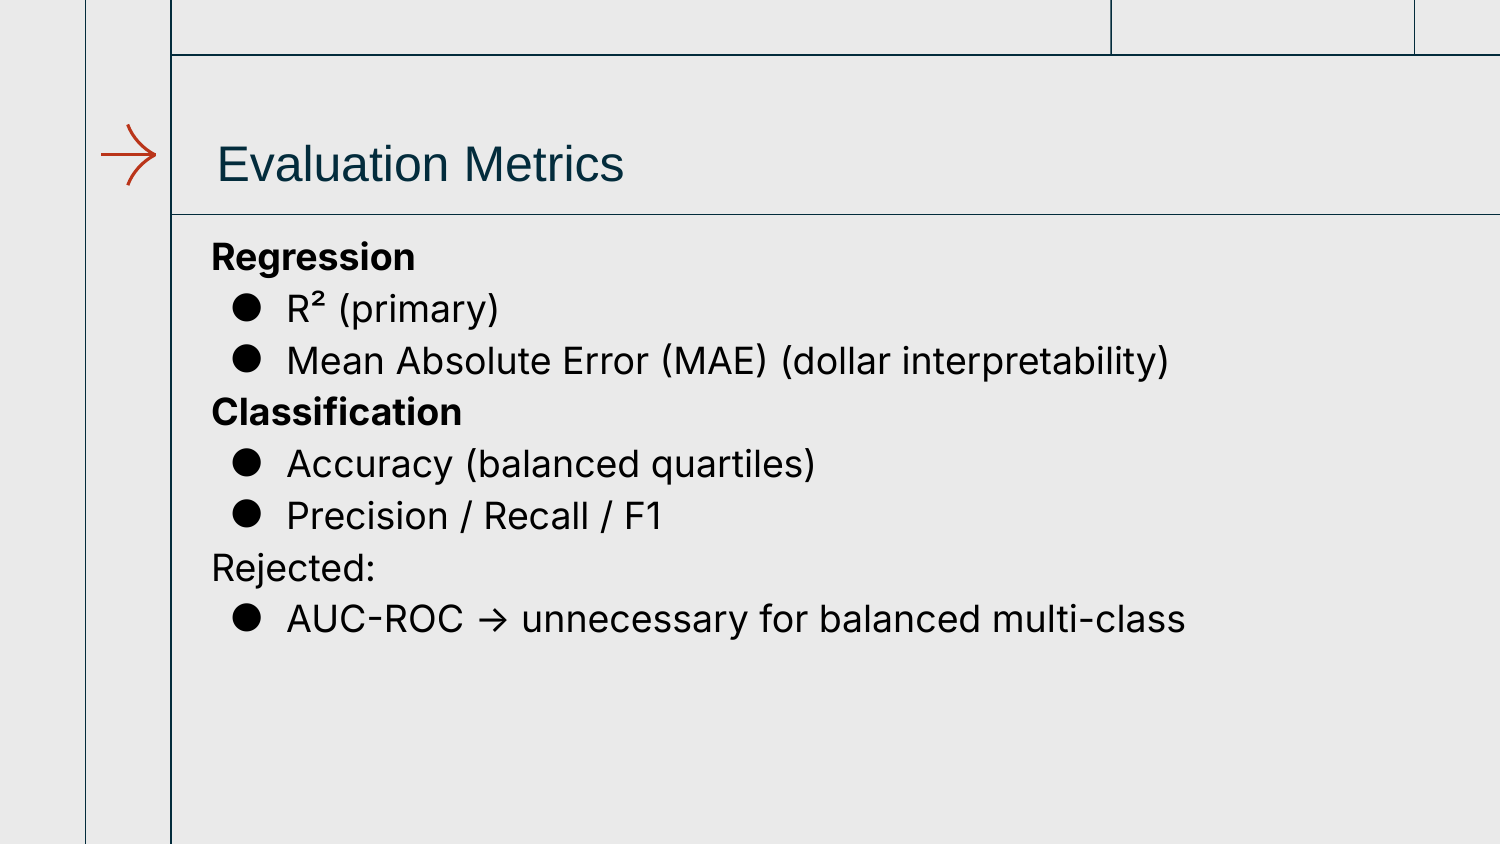

# Evaluation Metrics

Regression
R² (primary)
Mean Absolute Error (MAE) (dollar interpretability)
Classification
Accuracy (balanced quartiles)
Precision / Recall / F1
Rejected:
AUC-ROC → unnecessary for balanced multi-class